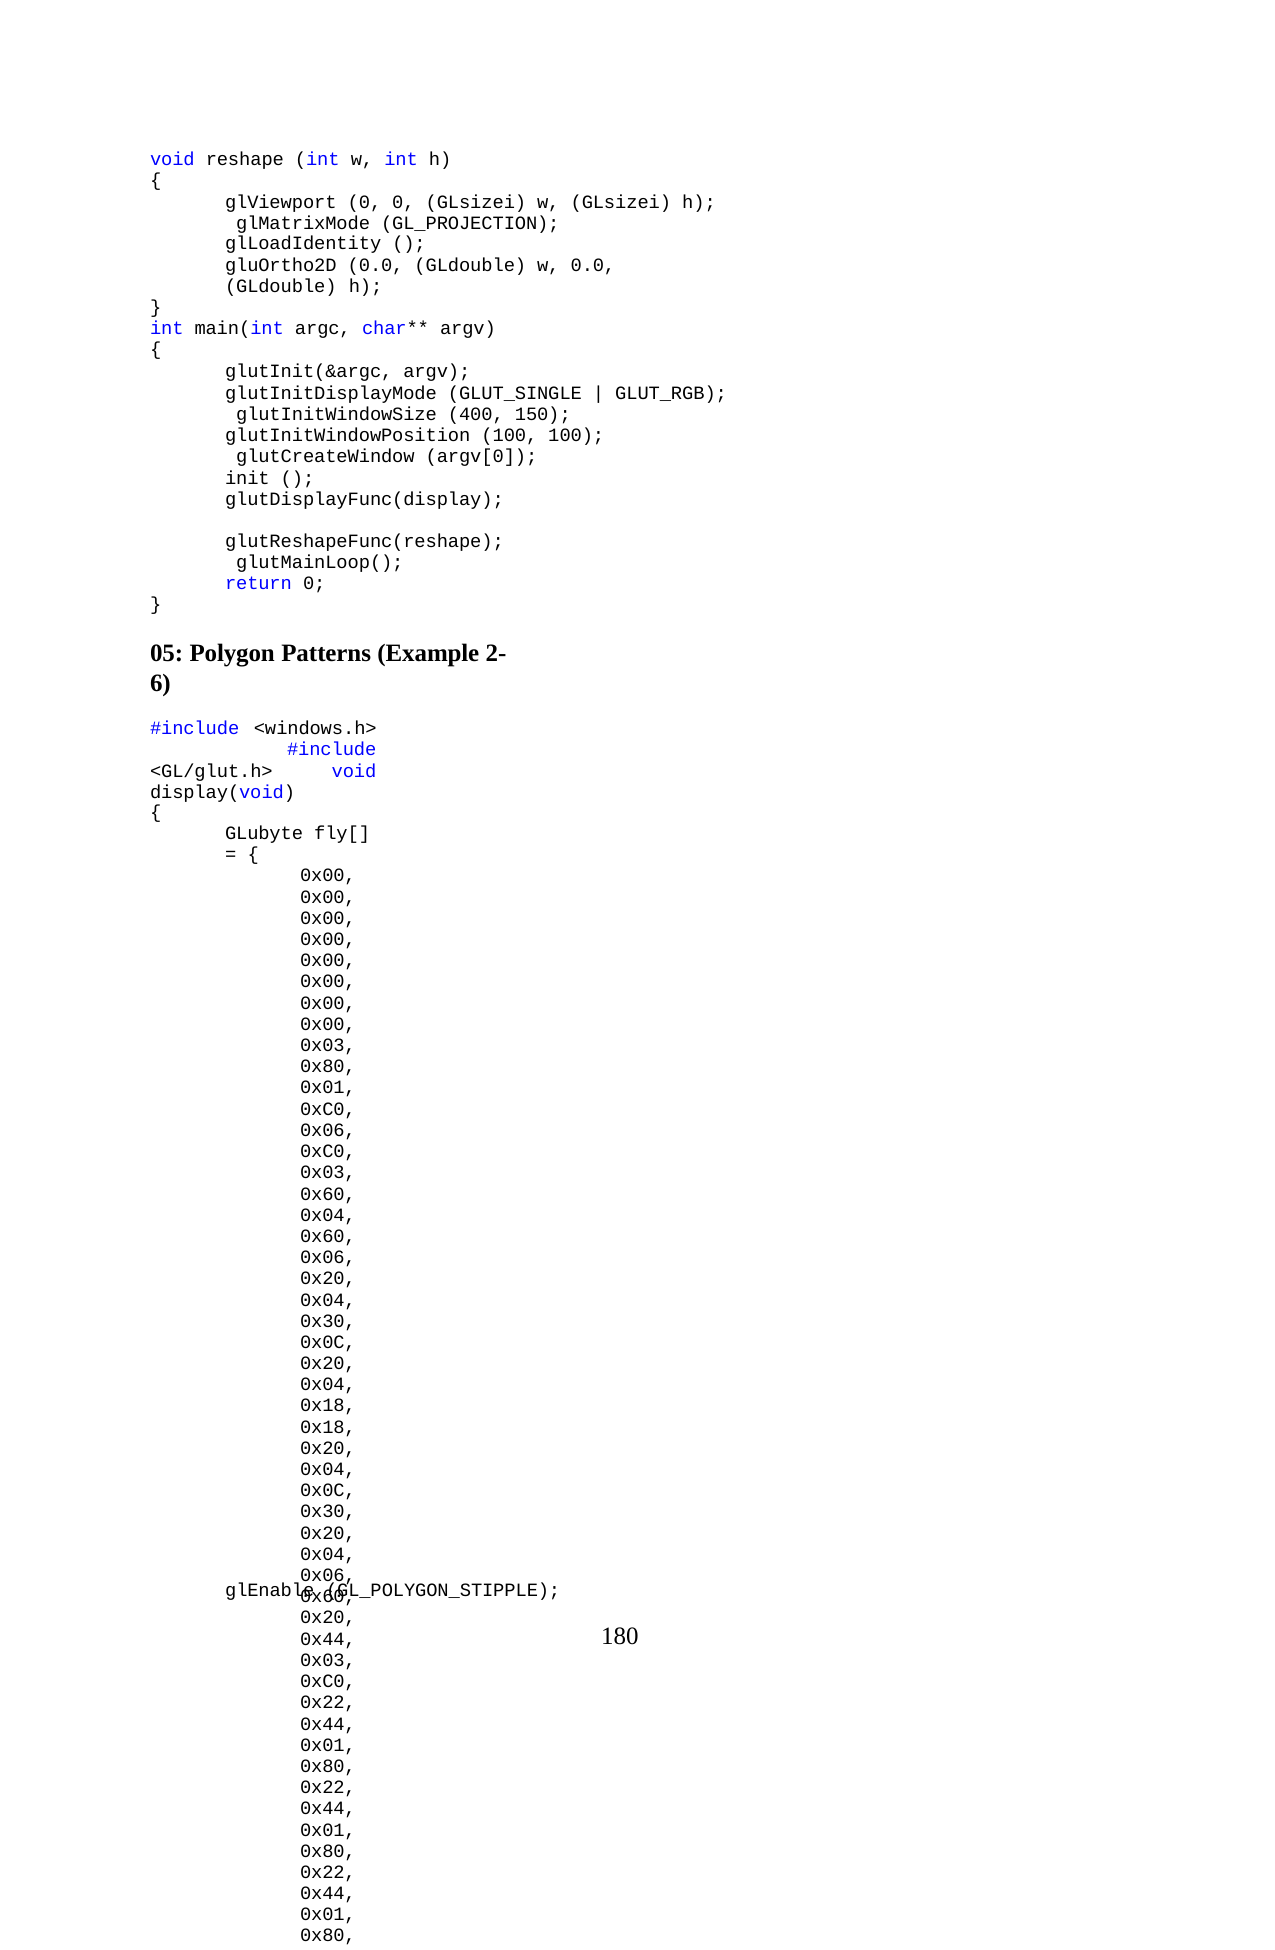

void reshape (int w, int h)
{
glViewport (0, 0, (GLsizei) w, (GLsizei) h);  glMatrixMode (GL_PROJECTION);
glLoadIdentity ();
gluOrtho2D (0.0, (GLdouble) w, 0.0, (GLdouble) h);
}
int main(int argc, char** argv)
{
glutInit(&argc, argv);
glutInitDisplayMode (GLUT_SINGLE | GLUT_RGB);  glutInitWindowSize (400, 150);
glutInitWindowPosition (100, 100);  glutCreateWindow (argv[0]);
init ();  glutDisplayFunc(display);  glutReshapeFunc(reshape);  glutMainLoop();
return 0;
}

05: Polygon Patterns (Example 2-6)
#include <windows.h>  #include <GL/glut.h>  void display(void)
{
GLubyte fly[] = {
0x00, 0x00, 0x00, 0x00, 0x00, 0x00, 0x00, 0x00,
0x03, 0x80, 0x01, 0xC0, 0x06, 0xC0, 0x03, 0x60,
0x04, 0x60, 0x06, 0x20, 0x04, 0x30, 0x0C, 0x20,
0x04, 0x18, 0x18, 0x20, 0x04, 0x0C, 0x30, 0x20,
0x04, 0x06, 0x60, 0x20, 0x44, 0x03, 0xC0, 0x22,
0x44, 0x01, 0x80, 0x22, 0x44, 0x01, 0x80, 0x22,
0x44, 0x01, 0x80, 0x22, 0x44, 0x01, 0x80, 0x22,
0x44, 0x01, 0x80, 0x22, 0x44, 0x01, 0x80, 0x22,
0x66, 0x01, 0x80, 0x66, 0x33, 0x01, 0x80, 0xCC,
0x19, 0x81, 0x81, 0x98, 0x0C, 0xC1, 0x83, 0x30,
0x07, 0xe1, 0x87, 0xe0, 0x03, 0x3f, 0xfc, 0xc0,  0x03, 0x31, 0x8c, 0xc0, 0x03, 0x33, 0xcc, 0xc0,  0x06, 0x64, 0x26, 0x60, 0x0c, 0xcc, 0x33, 0x30,
0x18, 0xcc, 0x33, 0x18, 0x10, 0xc4, 0x23, 0x08,
0x10, 0x63, 0xC6, 0x08, 0x10, 0x30, 0x0c, 0x08,
0x10, 0x18, 0x18, 0x08, 0x10, 0x00, 0x00, 0x08};
GLubyte halftone[] = {
0xAA, 0xAA, 0xAA, 0xAA, 0x55, 0x55, 0x55, 0x55,
0xAA, 0xAA, 0xAA, 0xAA, 0x55, 0x55, 0x55, 0x55,
0xAA, 0xAA, 0xAA, 0xAA, 0x55, 0x55, 0x55, 0x55,
0xAA, 0xAA, 0xAA, 0xAA, 0x55, 0x55, 0x55, 0x55,
0xAA, 0xAA, 0xAA, 0xAA, 0x55, 0x55, 0x55, 0x55,
0xAA, 0xAA, 0xAA, 0xAA, 0x55, 0x55, 0x55, 0x55,
0xAA, 0xAA, 0xAA, 0xAA, 0x55, 0x55, 0x55, 0x55,
0xAA, 0xAA, 0xAA, 0xAA, 0x55, 0x55, 0x55, 0x55,
0xAA, 0xAA, 0xAA, 0xAA, 0x55, 0x55, 0x55, 0x55,
0xAA, 0xAA, 0xAA, 0xAA, 0x55, 0x55, 0x55, 0x55,
0xAA, 0xAA, 0xAA, 0xAA, 0x55, 0x55, 0x55, 0x55,
0xAA, 0xAA, 0xAA, 0xAA, 0x55, 0x55, 0x55, 0x55,
0xAA, 0xAA, 0xAA, 0xAA, 0x55, 0x55, 0x55, 0x55,
0xAA, 0xAA, 0xAA, 0xAA, 0x55, 0x55, 0x55, 0x55,
0xAA, 0xAA, 0xAA, 0xAA, 0x55, 0x55, 0x55, 0x55,
0xAA, 0xAA, 0xAA, 0xAA, 0x55, 0x55, 0x55, 0x55};

glClear (GL_COLOR_BUFFER_BIT);  glColor3f (1.0, 1.0, 1.0);
/* draw one solid, unstippled rectangle, */
/* then two stippled rectangles */  glRectf (25.0, 25.0, 125.0, 125.0);
glEnable (GL_POLYGON_STIPPLE);
180